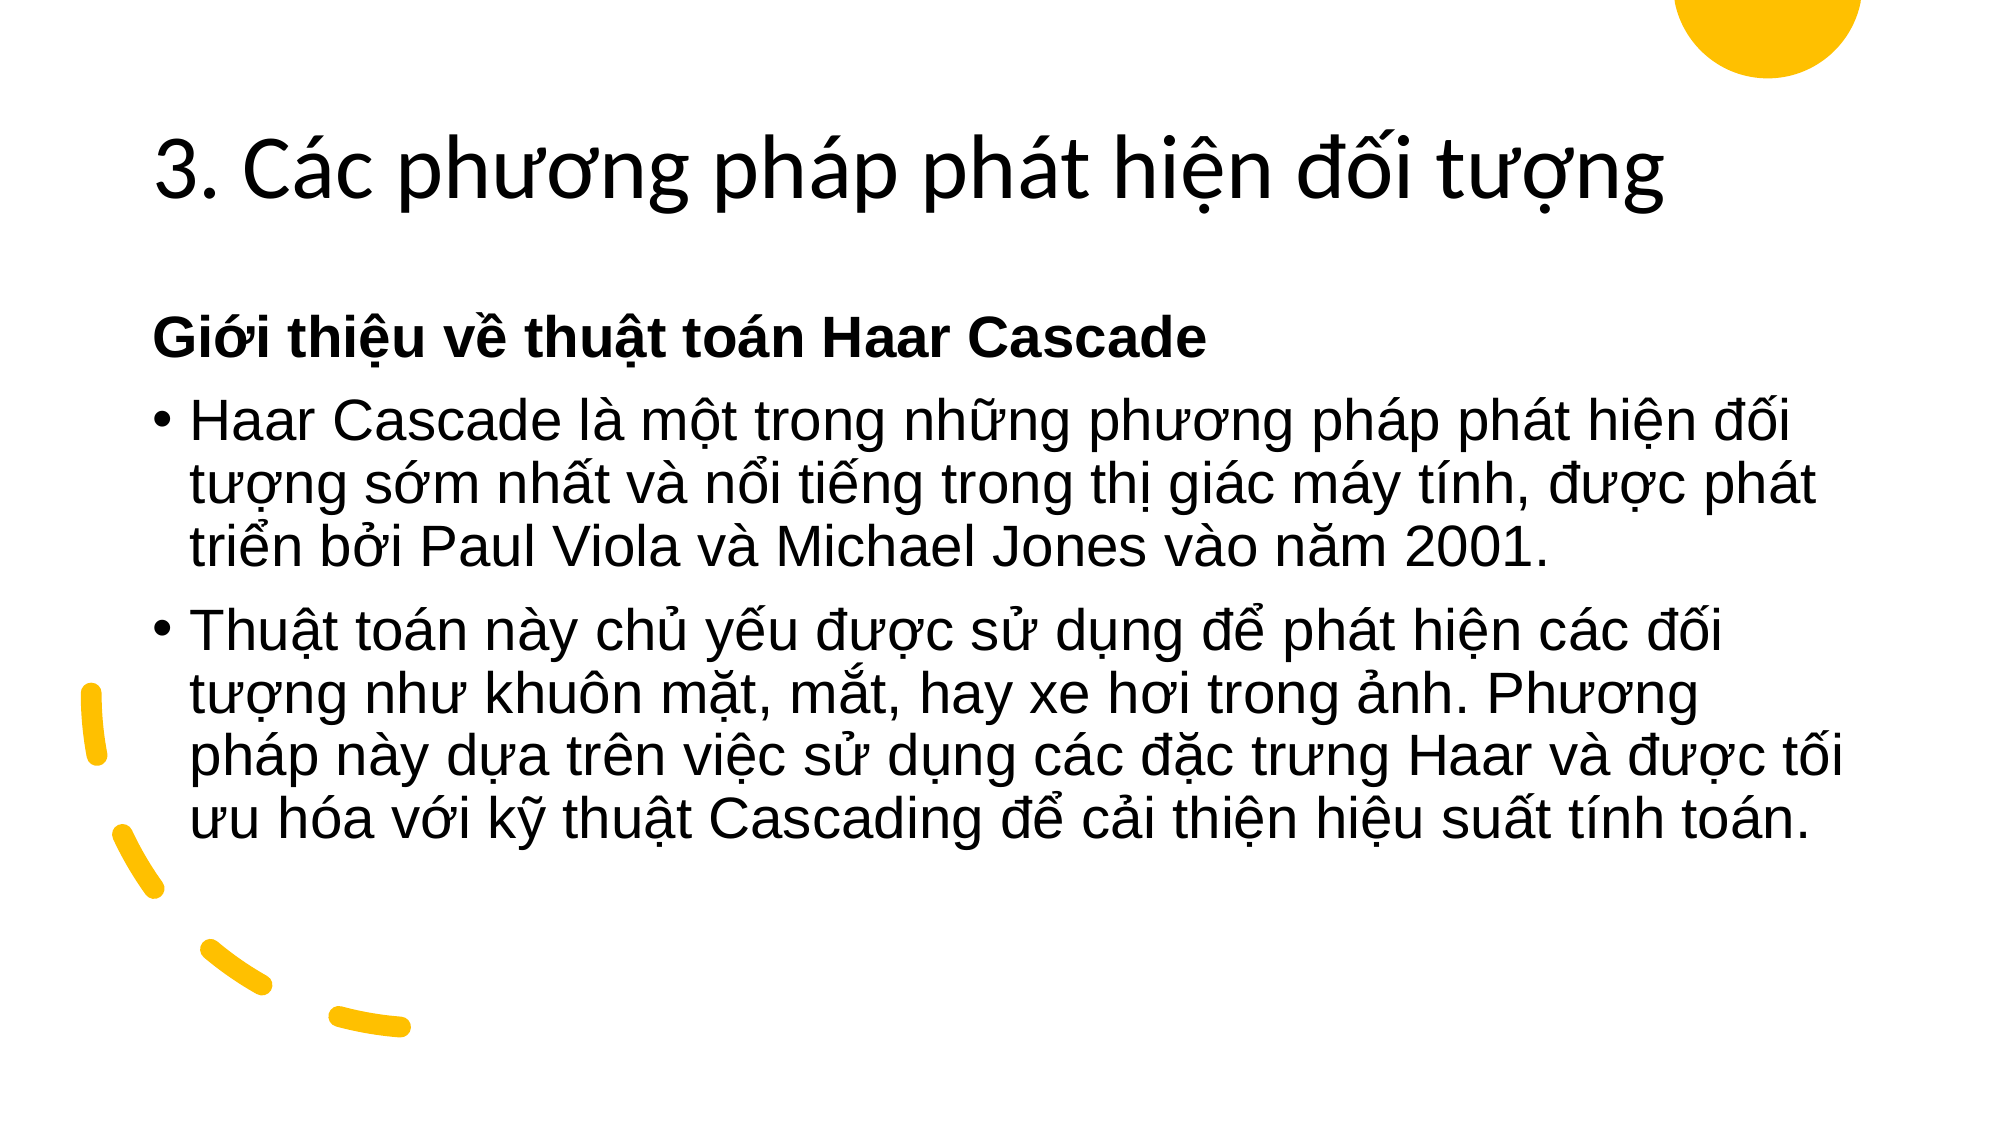

# 3. Các phương pháp phát hiện đối tượng
Giới thiệu về thuật toán Haar Cascade
Haar Cascade là một trong những phương pháp phát hiện đối tượng sớm nhất và nổi tiếng trong thị giác máy tính, được phát triển bởi Paul Viola và Michael Jones vào năm 2001.
Thuật toán này chủ yếu được sử dụng để phát hiện các đối tượng như khuôn mặt, mắt, hay xe hơi trong ảnh. Phương pháp này dựa trên việc sử dụng các đặc trưng Haar và được tối ưu hóa với kỹ thuật Cascading để cải thiện hiệu suất tính toán.